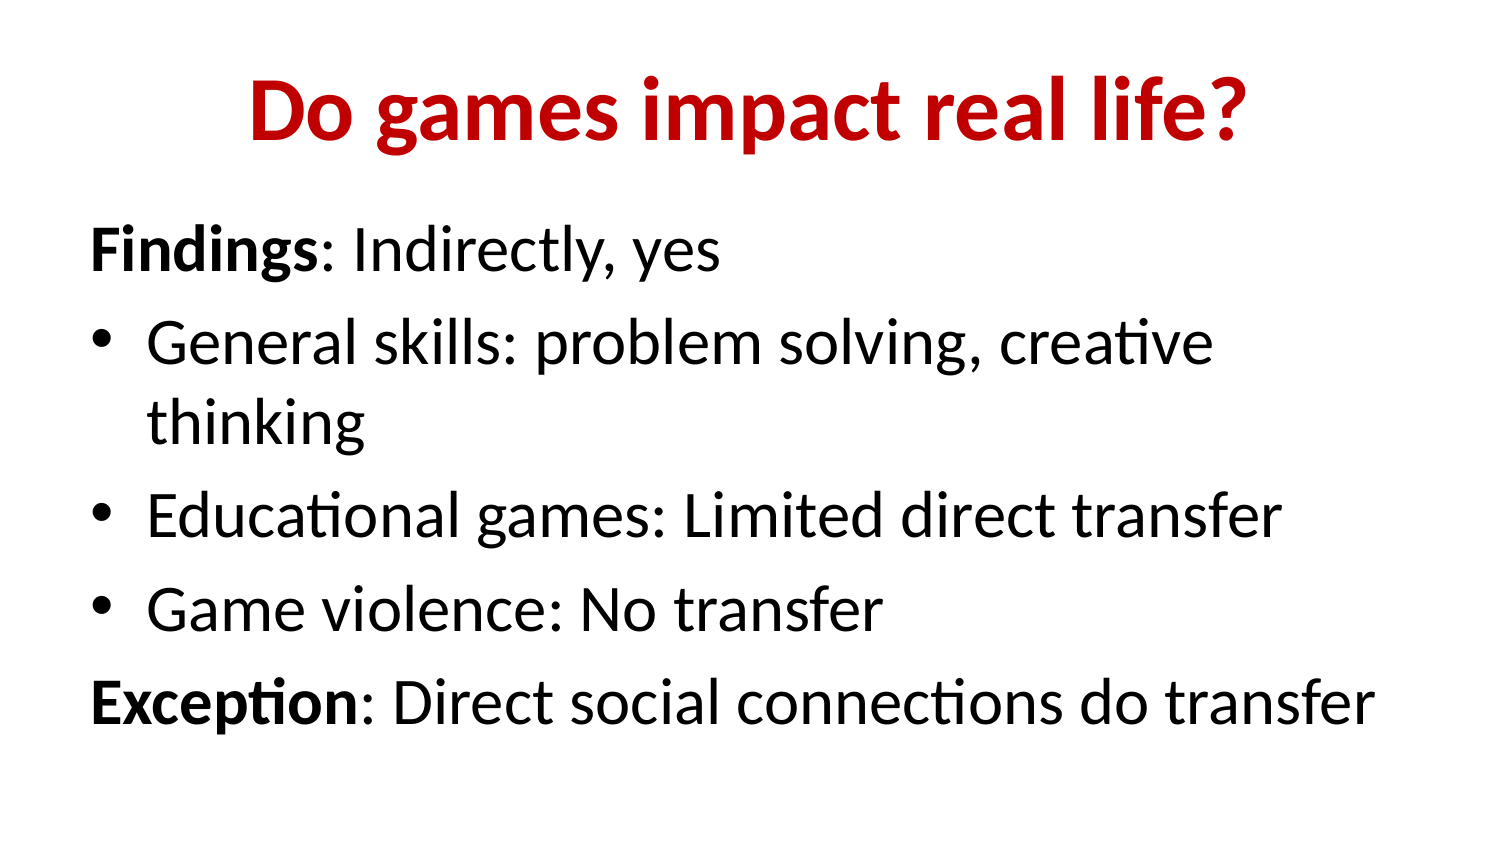

# Do games impact real life?
Findings: Indirectly, yes
General skills: problem solving, creative thinking
Educational games: Limited direct transfer
Game violence: No transfer
Exception: Direct social connections do transfer